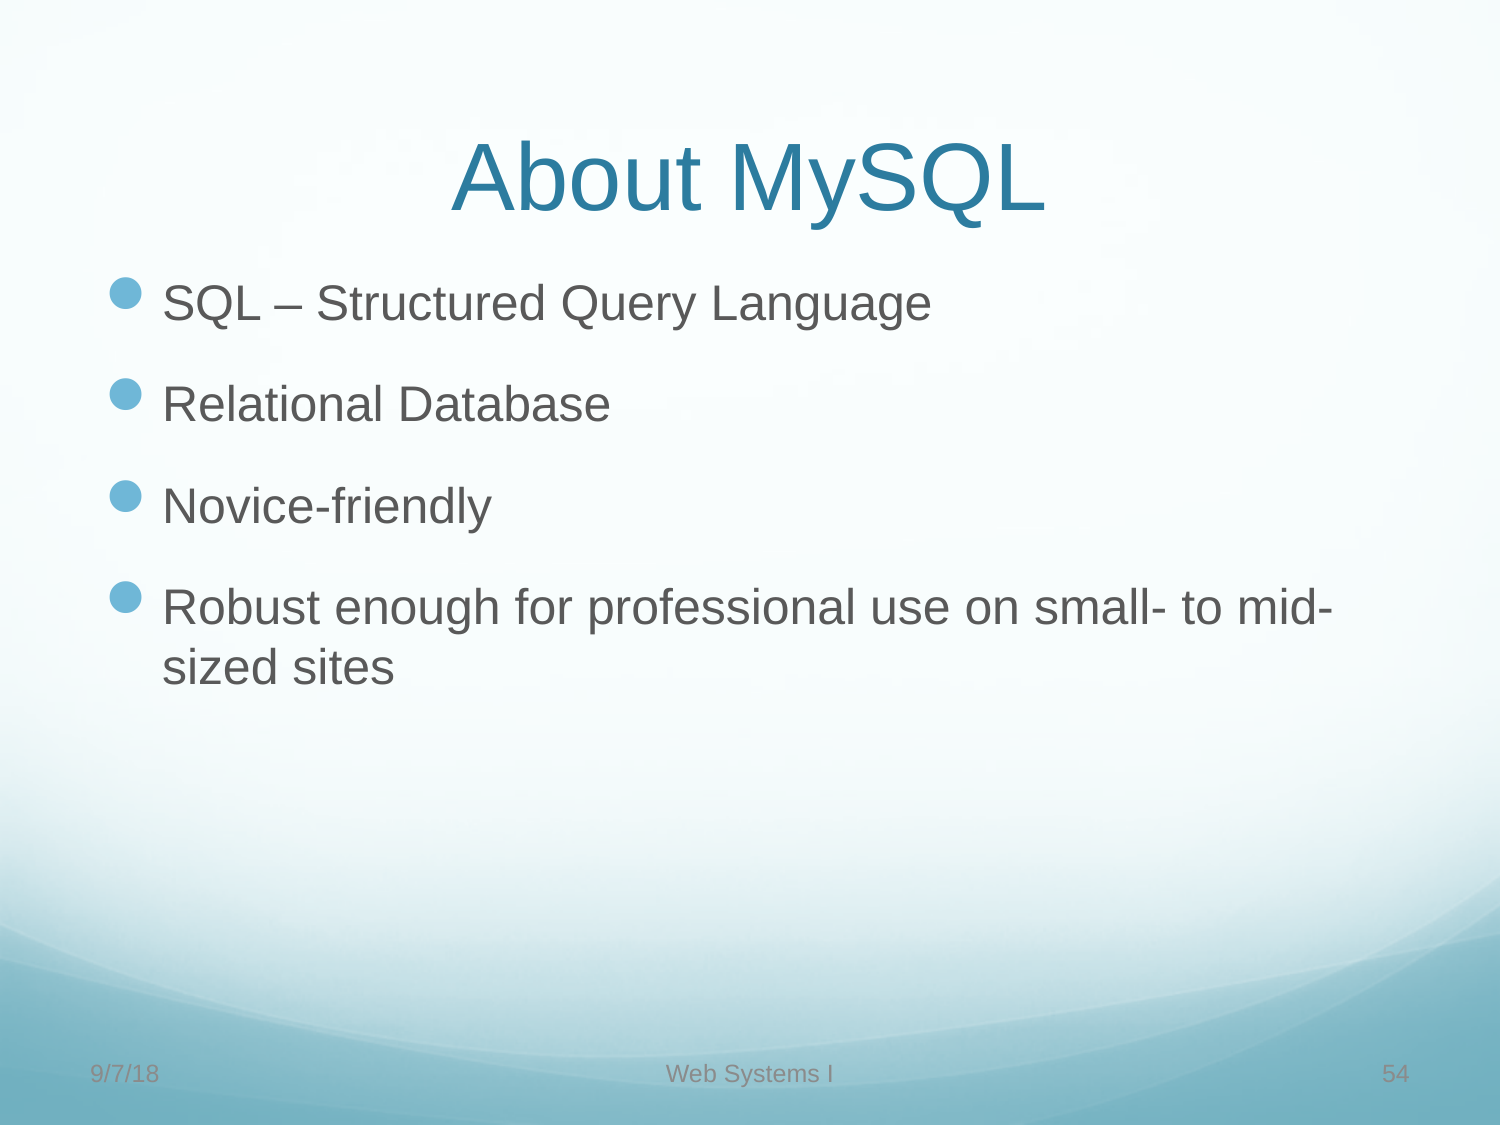

# About MySQL
SQL – Structured Query Language
Relational Database
Novice-friendly
Robust enough for professional use on small- to mid-sized sites

9/7/18
Web Systems I
54